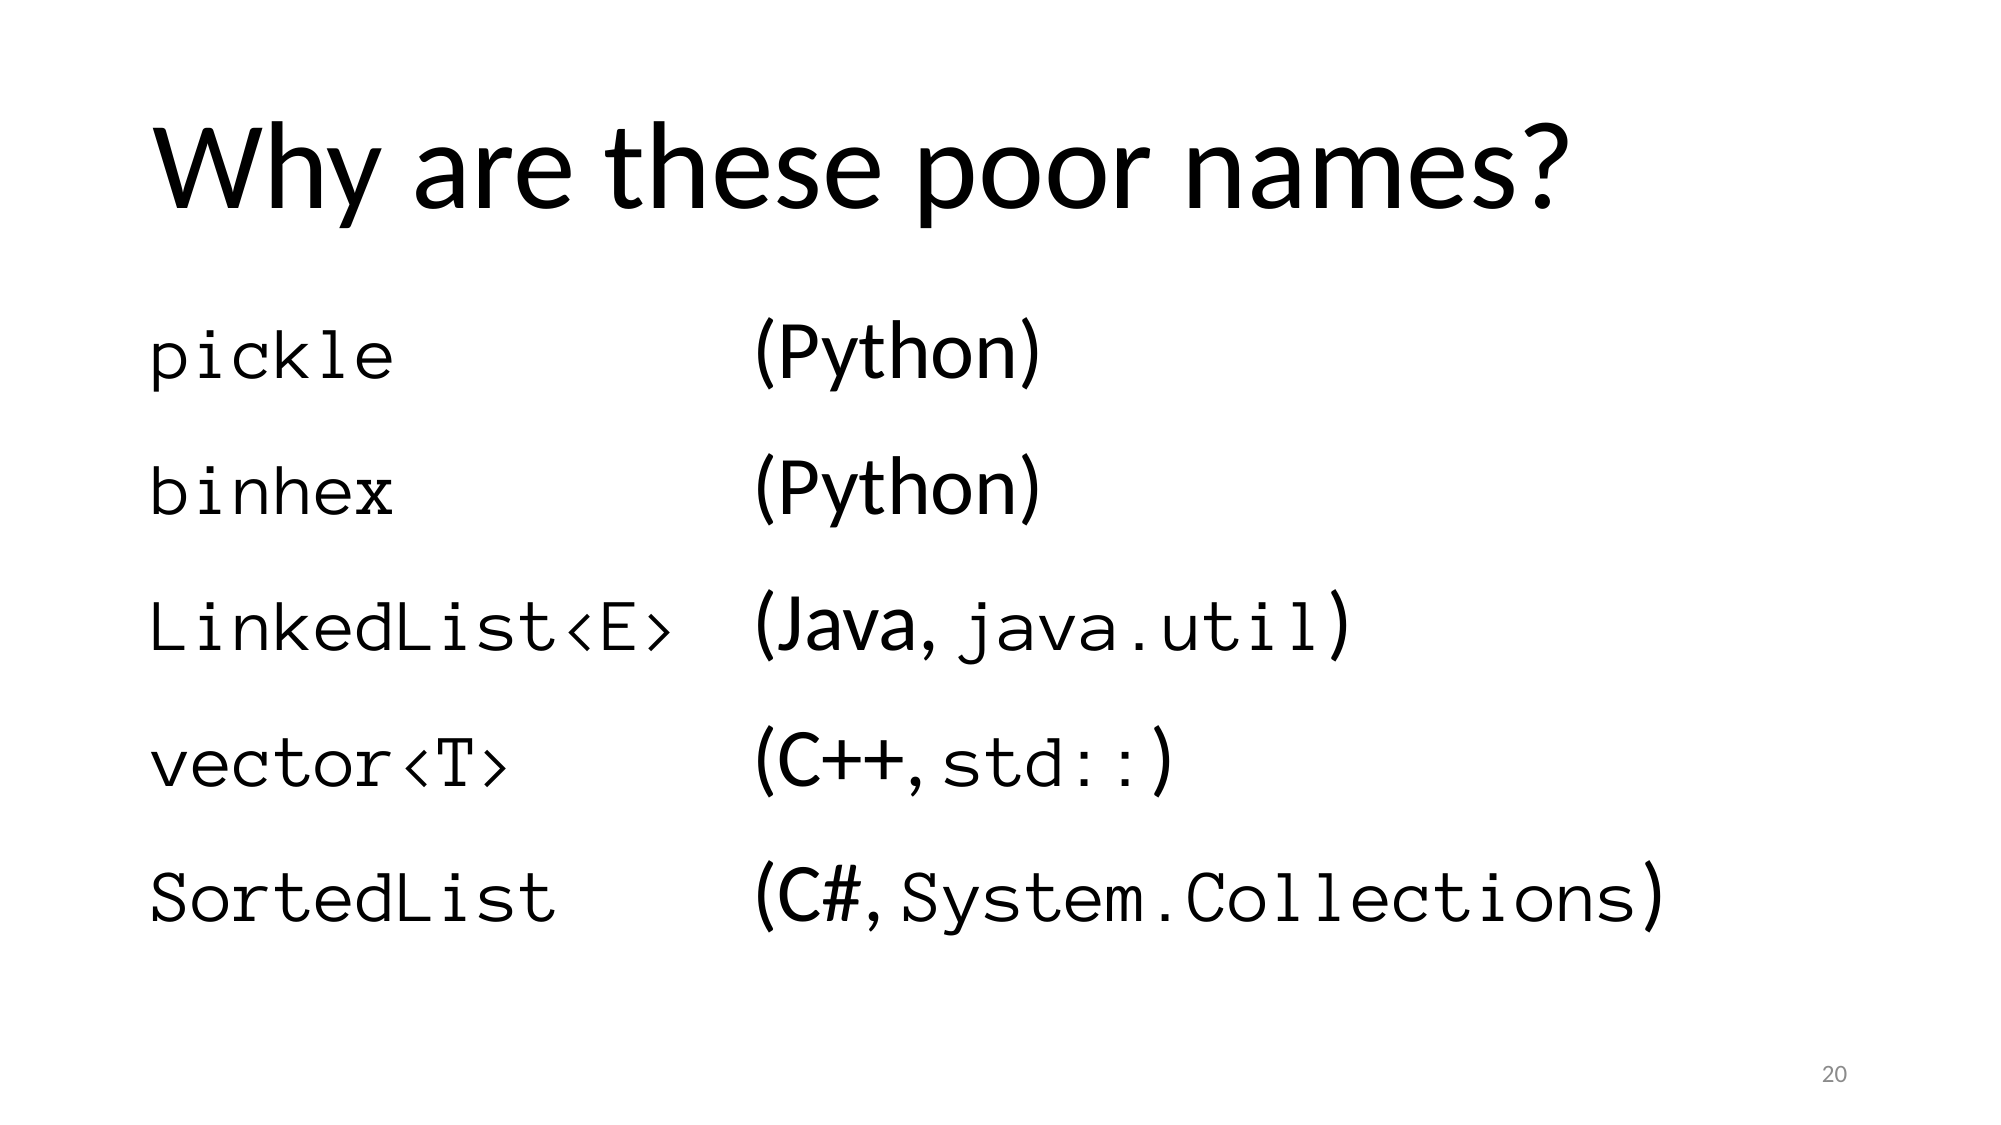

# Why are these poor names?
pickle			(Python)
binhex			(Python)
LinkedList<E>	(Java, java.util)
vector<T>		(C++, std::)
SortedList		(C#, System.Collections)
20